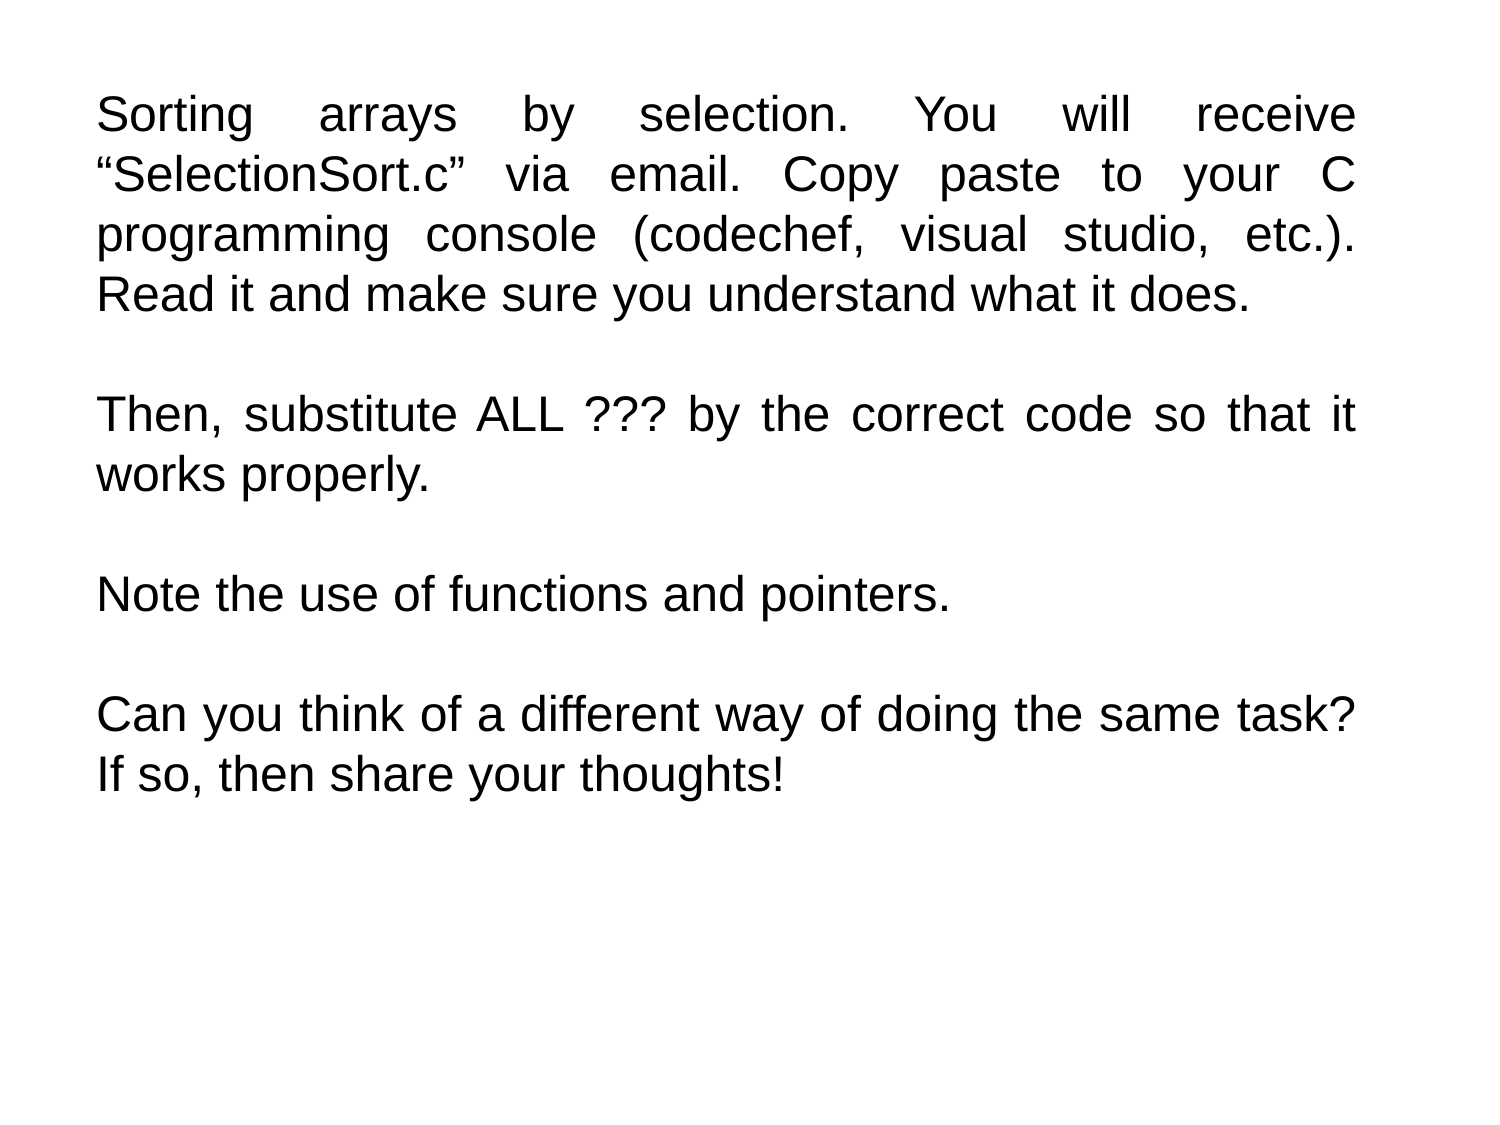

Sorting arrays by selection. You will receive “SelectionSort.c” via email. Copy paste to your C programming console (codechef, visual studio, etc.). Read it and make sure you understand what it does.

Then, substitute ALL ??? by the correct code so that it works properly.

Note the use of functions and pointers.

Can you think of a different way of doing the same task? If so, then share your thoughts!